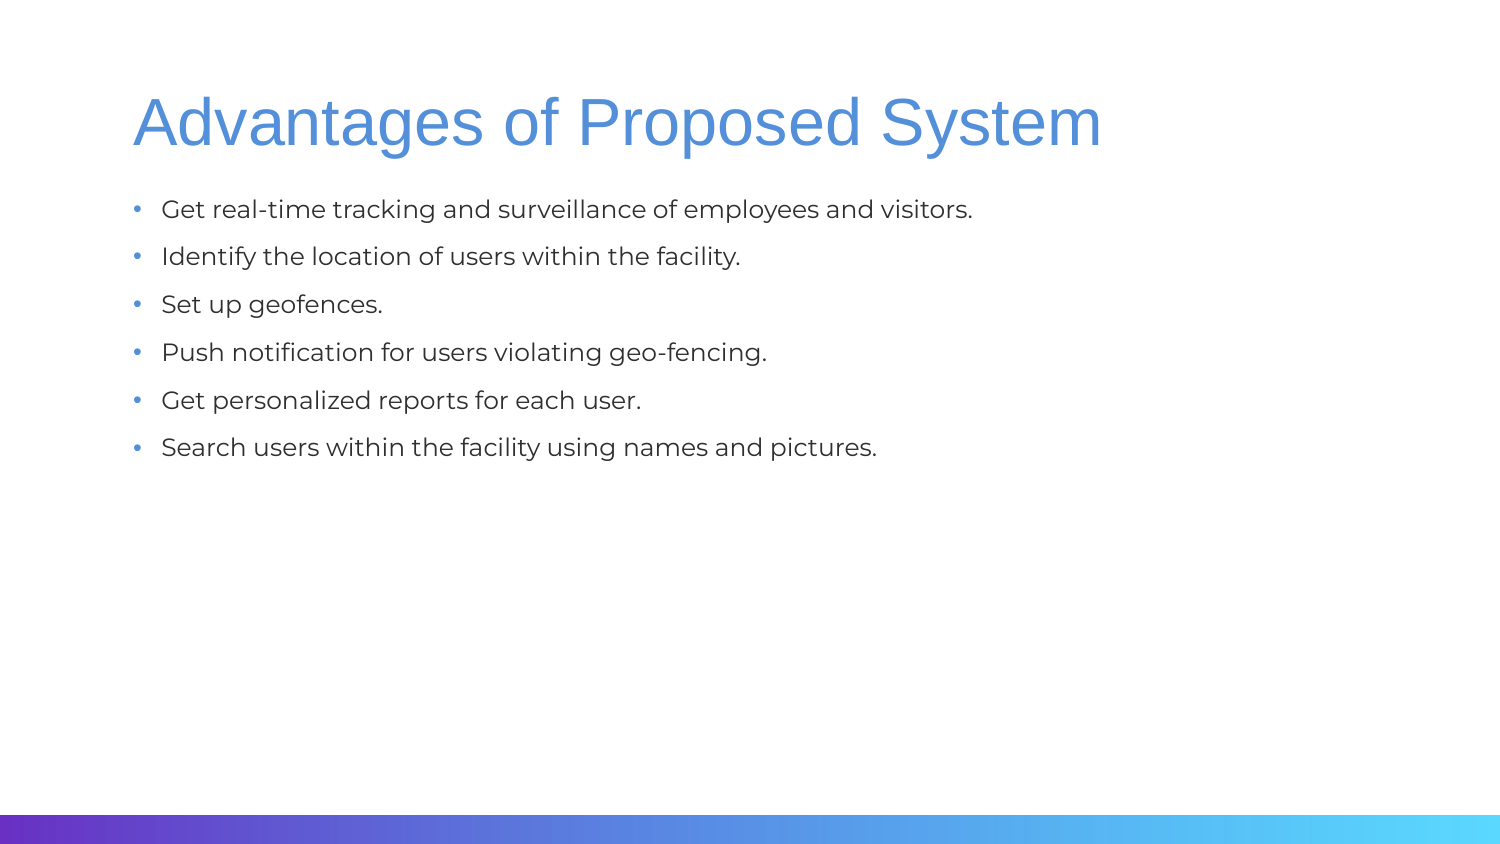

# Advantages of Proposed System
Get real-time tracking and surveillance of employees and visitors.
Identify the location of users within the facility.
Set up geofences.
Push notification for users violating geo-fencing.
Get personalized reports for each user.
Search users within the facility using names and pictures.